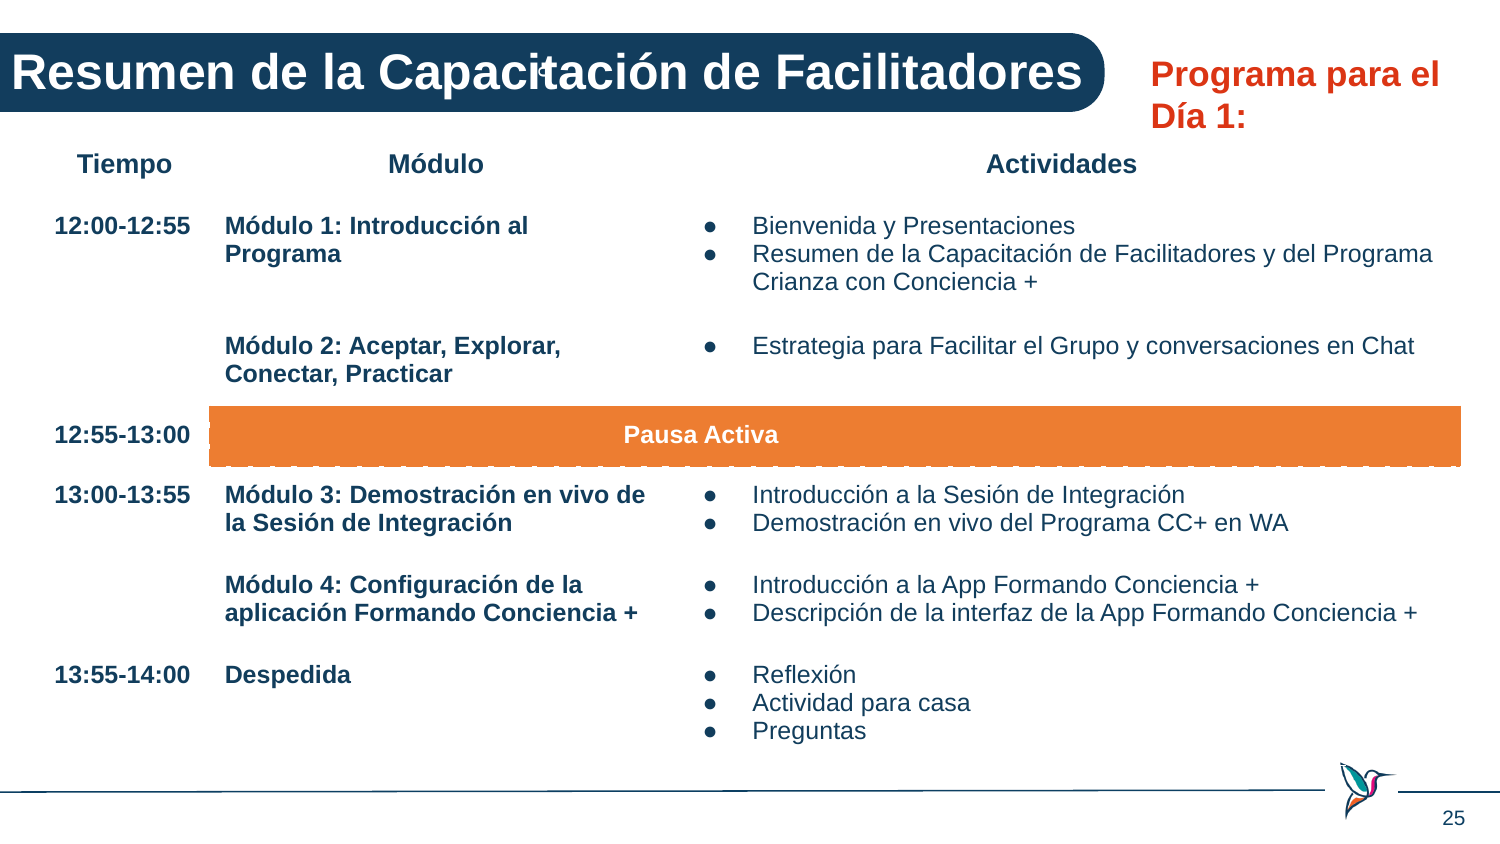

º
Resumen de la Capacitación de Facilitadores
Programa para el Día 1:
| Tiempo | Módulo | Actividades |
| --- | --- | --- |
| 12:00-12:55 | Módulo 1: Introducción al Programa | Bienvenida y Presentaciones Resumen de la Capacitación de Facilitadores y del Programa Crianza con Conciencia + |
|  | Módulo 2: Aceptar, Explorar, Conectar, Practicar | Estrategia para Facilitar el Grupo y conversaciones en Chat |
| 12:55-13:00 | Pausa Activa |  |
| 13:00-13:55 | Módulo 3: Demostración en vivo de la Sesión de Integración | Introducción a la Sesión de Integración Demostración en vivo del Programa CC+ en WA |
|  | Módulo 4: Configuración de la aplicación Formando Conciencia + | Introducción a la App Formando Conciencia + Descripción de la interfaz de la App Formando Conciencia + |
| 13:55-14:00 | Despedida | Reflexión Actividad para casa Preguntas |